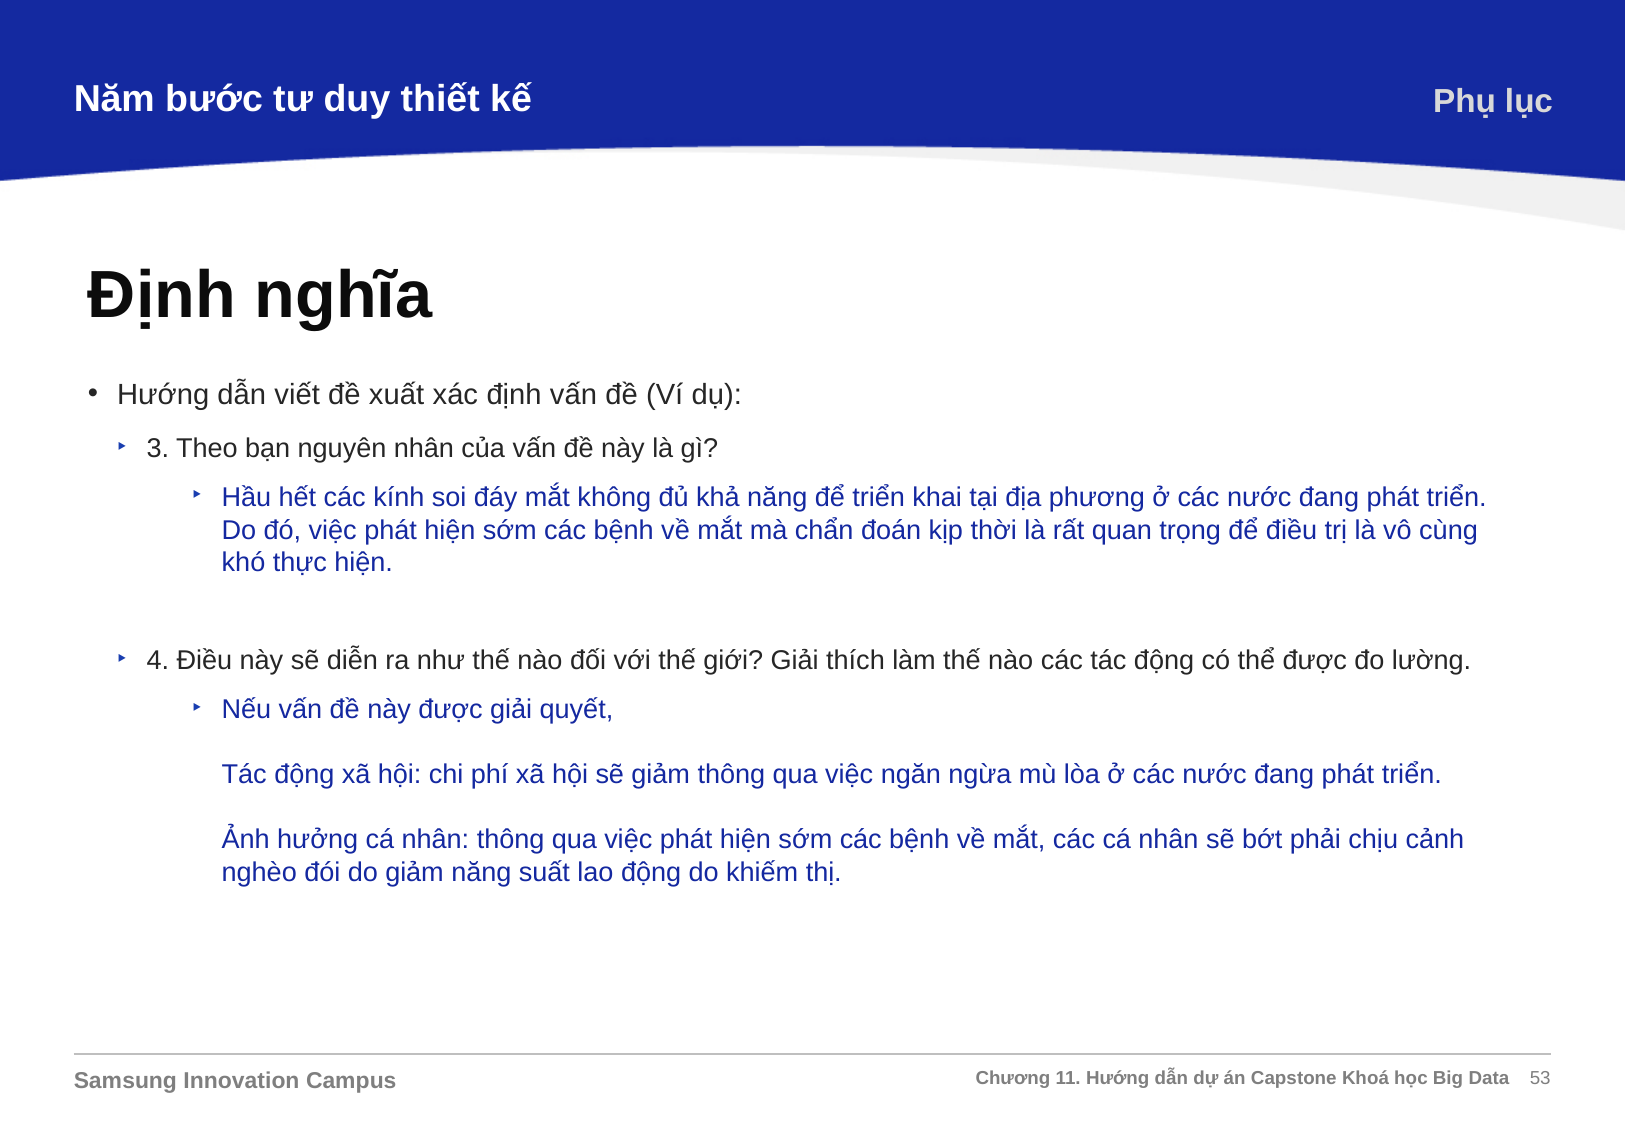

Năm bước tư duy thiết kế
Phụ lục
Định nghĩa
Hướng dẫn viết đề xuất xác định vấn đề (Ví dụ):
3. Theo bạn nguyên nhân của vấn đề này là gì?
Hầu hết các kính soi đáy mắt không đủ khả năng để triển khai tại địa phương ở các nước đang phát triển. Do đó, việc phát hiện sớm các bệnh về mắt mà chẩn đoán kịp thời là rất quan trọng để điều trị là vô cùng khó thực hiện.

4. Điều này sẽ diễn ra như thế nào đối với thế giới? Giải thích làm thế nào các tác động có thể được đo lường.
Nếu vấn đề này được giải quyết,
Tác động xã hội: chi phí xã hội sẽ giảm thông qua việc ngăn ngừa mù lòa ở các nước đang phát triển.
Ảnh hưởng cá nhân: thông qua việc phát hiện sớm các bệnh về mắt, các cá nhân sẽ bớt phải chịu cảnh nghèo đói do giảm năng suất lao động do khiếm thị.